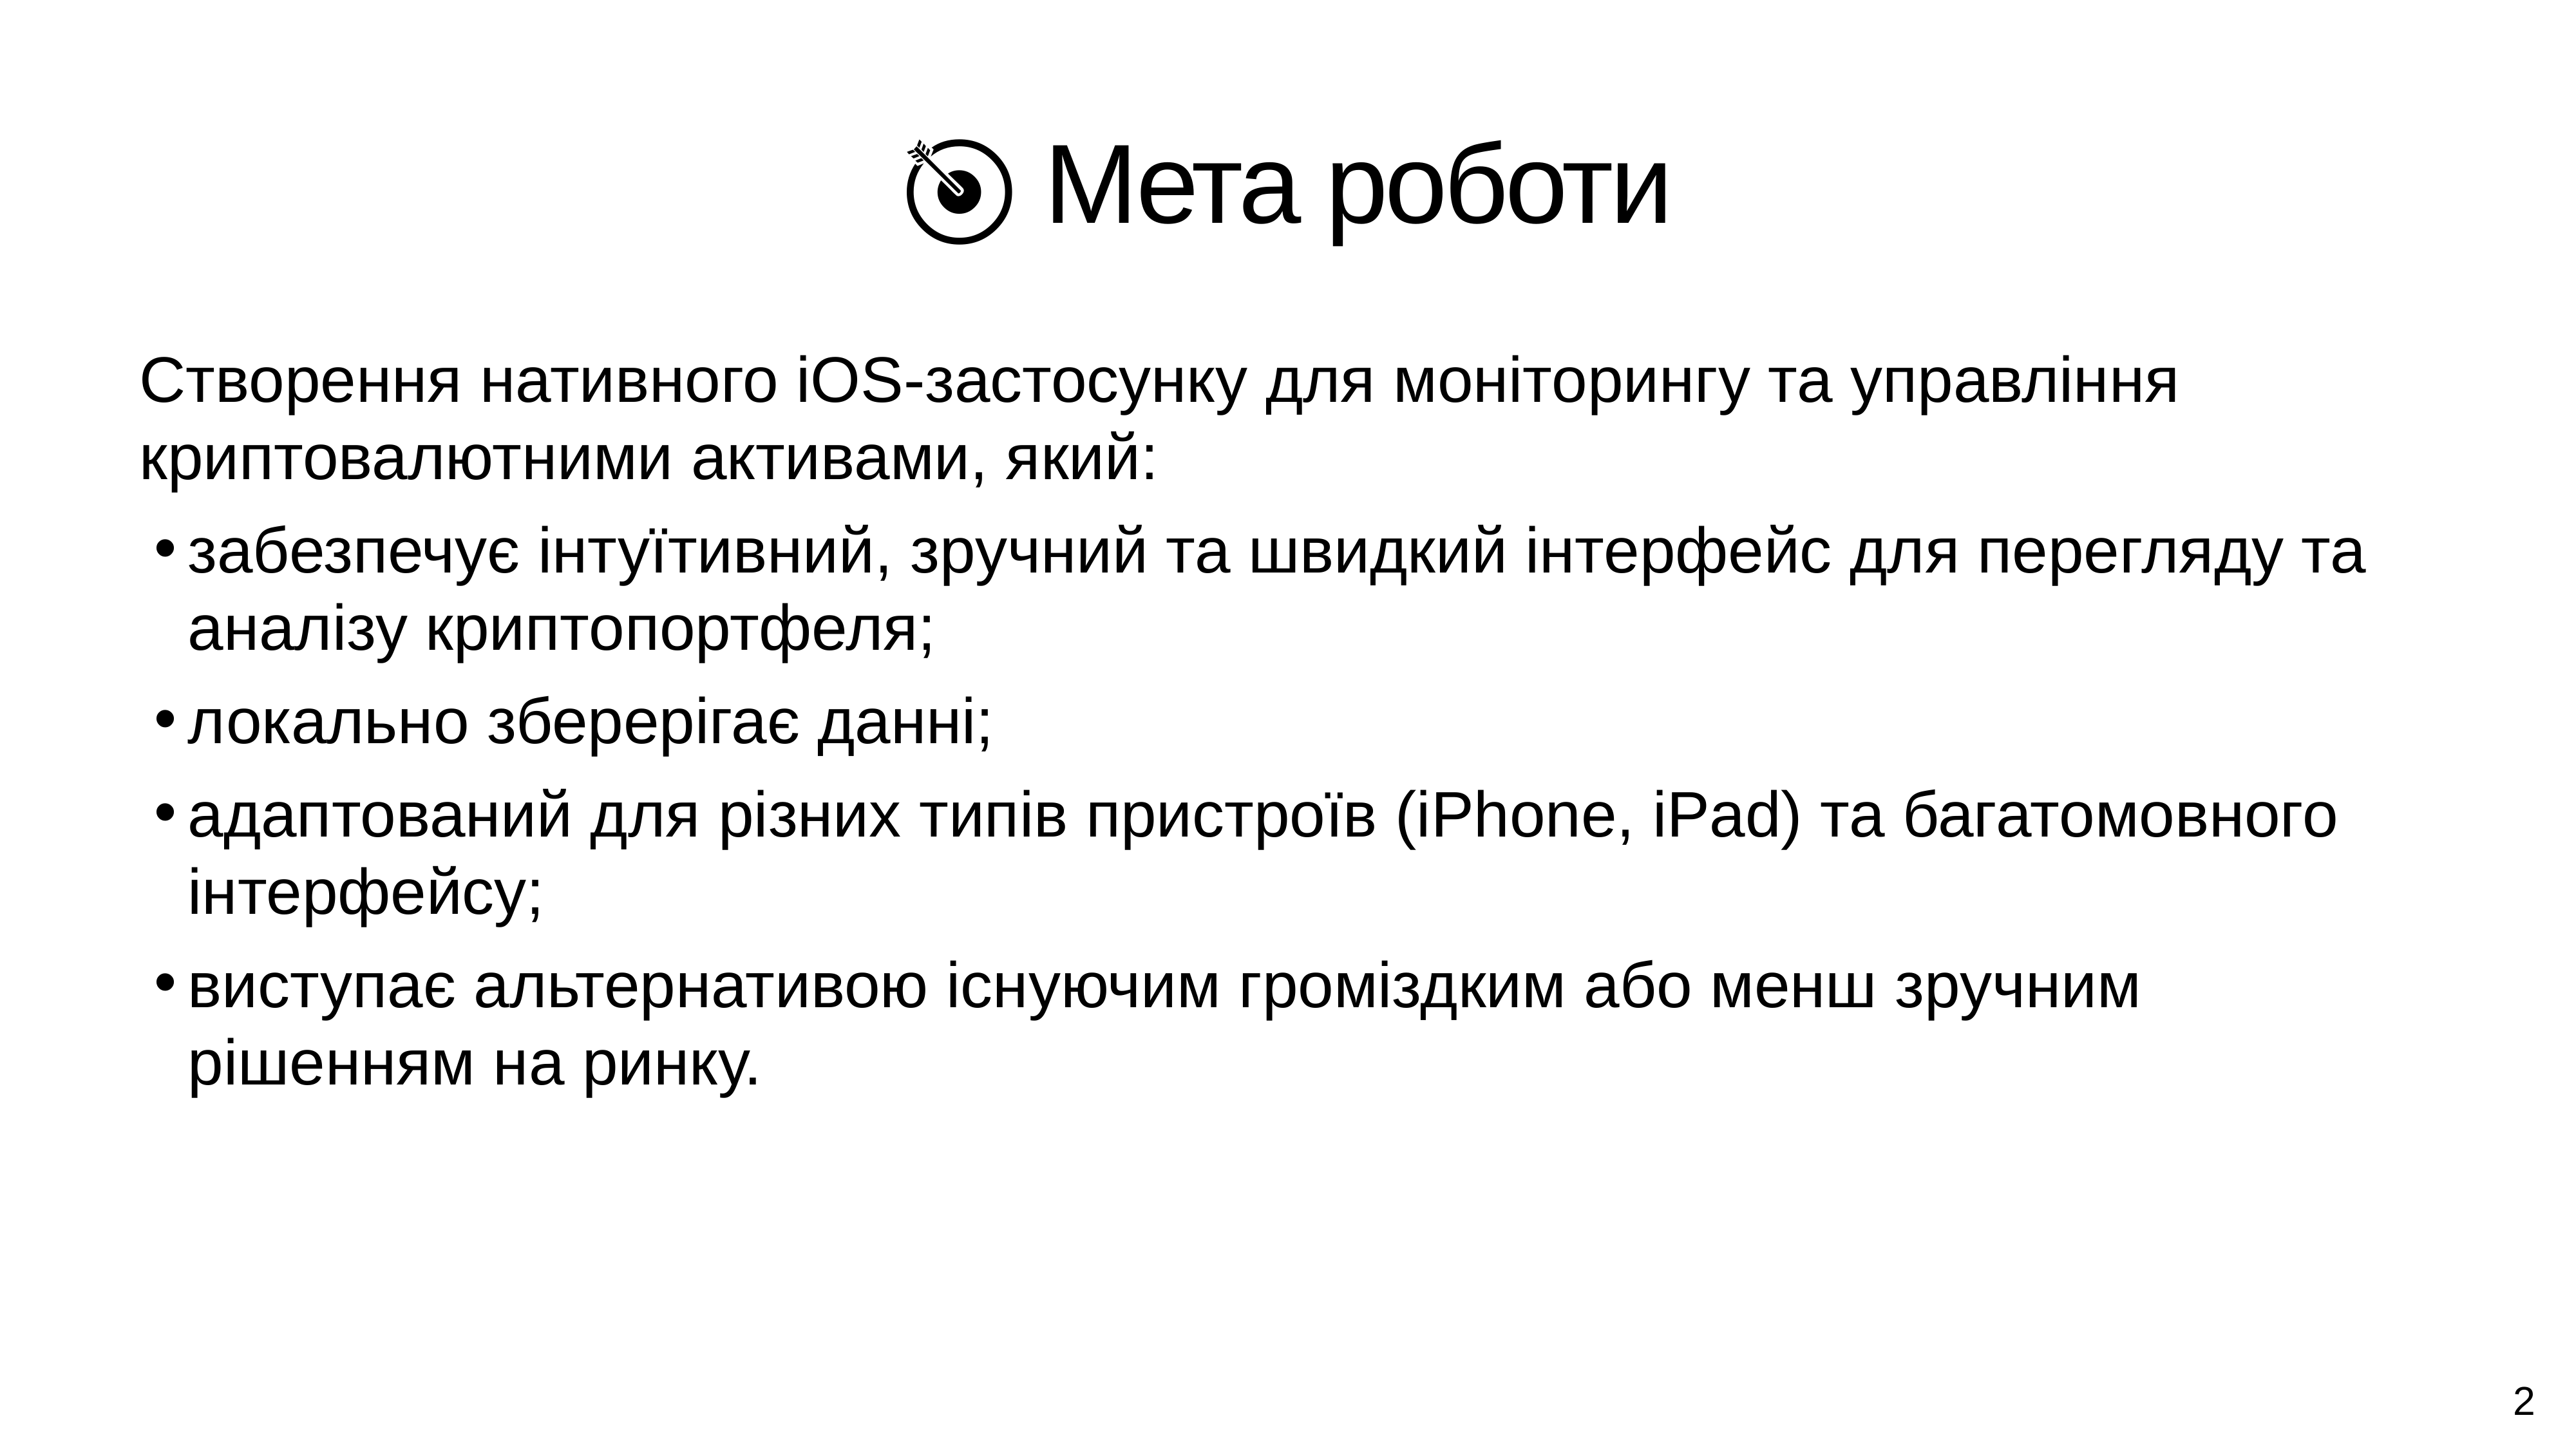

# 🎯 Мета роботи
Створення нативного iOS-застосунку для моніторингу та управління криптовалютними активами, який:
забезпечує інтуїтивний, зручний та швидкий інтерфейс для перегляду та аналізу криптопортфеля;
локально зберерігає данні;
адаптований для різних типів пристроїв (iPhone, iPad) та багатомовного інтерфейсу;
виступає альтернативою існуючим громіздким або менш зручним рішенням на ринку.
2